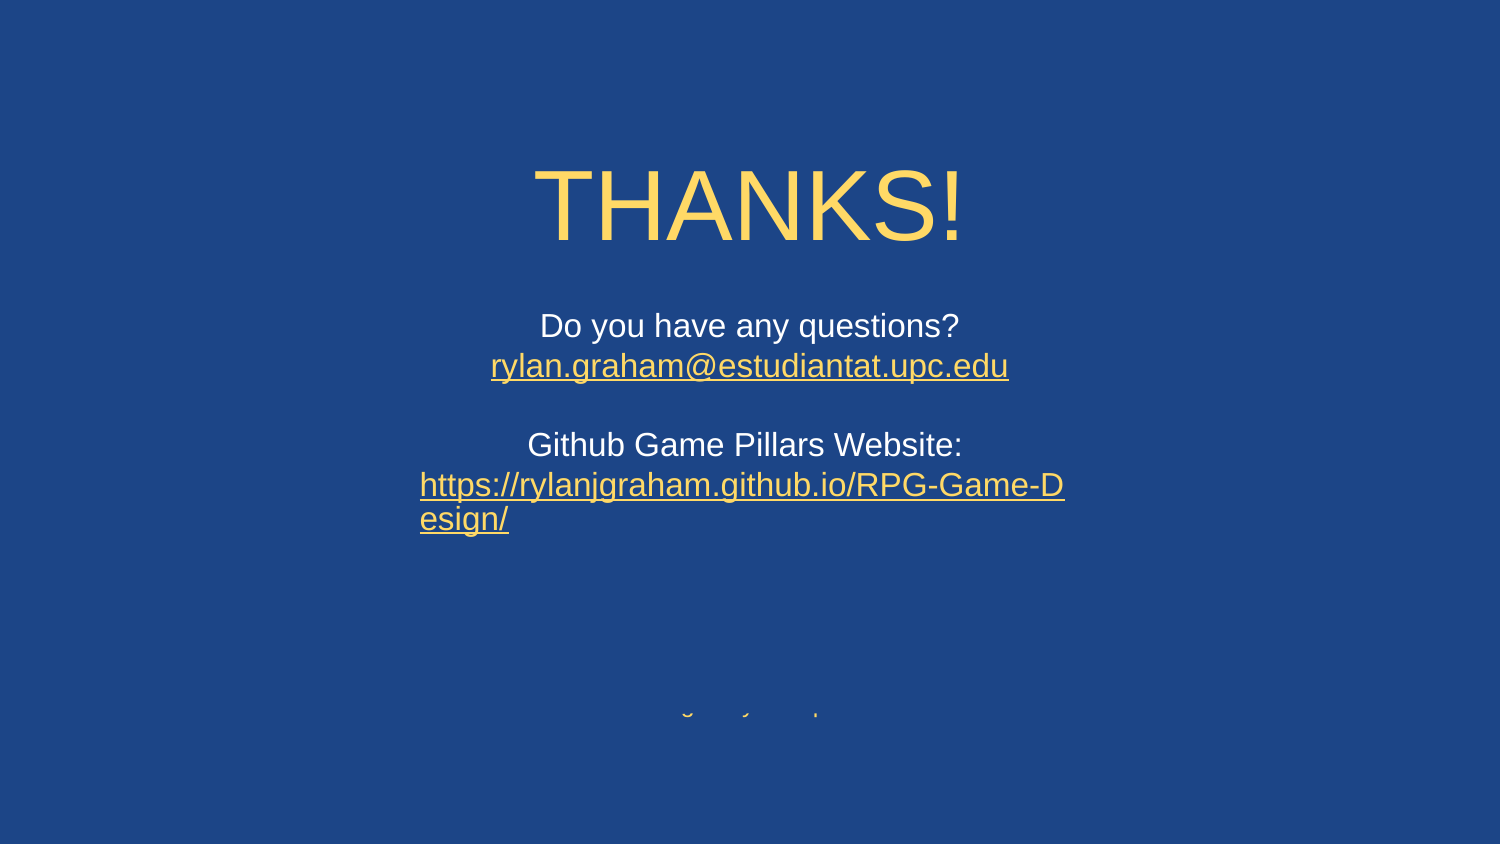

# THANKS!
Do you have any questions?
rylan.graham@estudiantat.upc.edu

Github Game Pillars Website:
https://rylanjgraham.github.io/RPG-Game-Design/